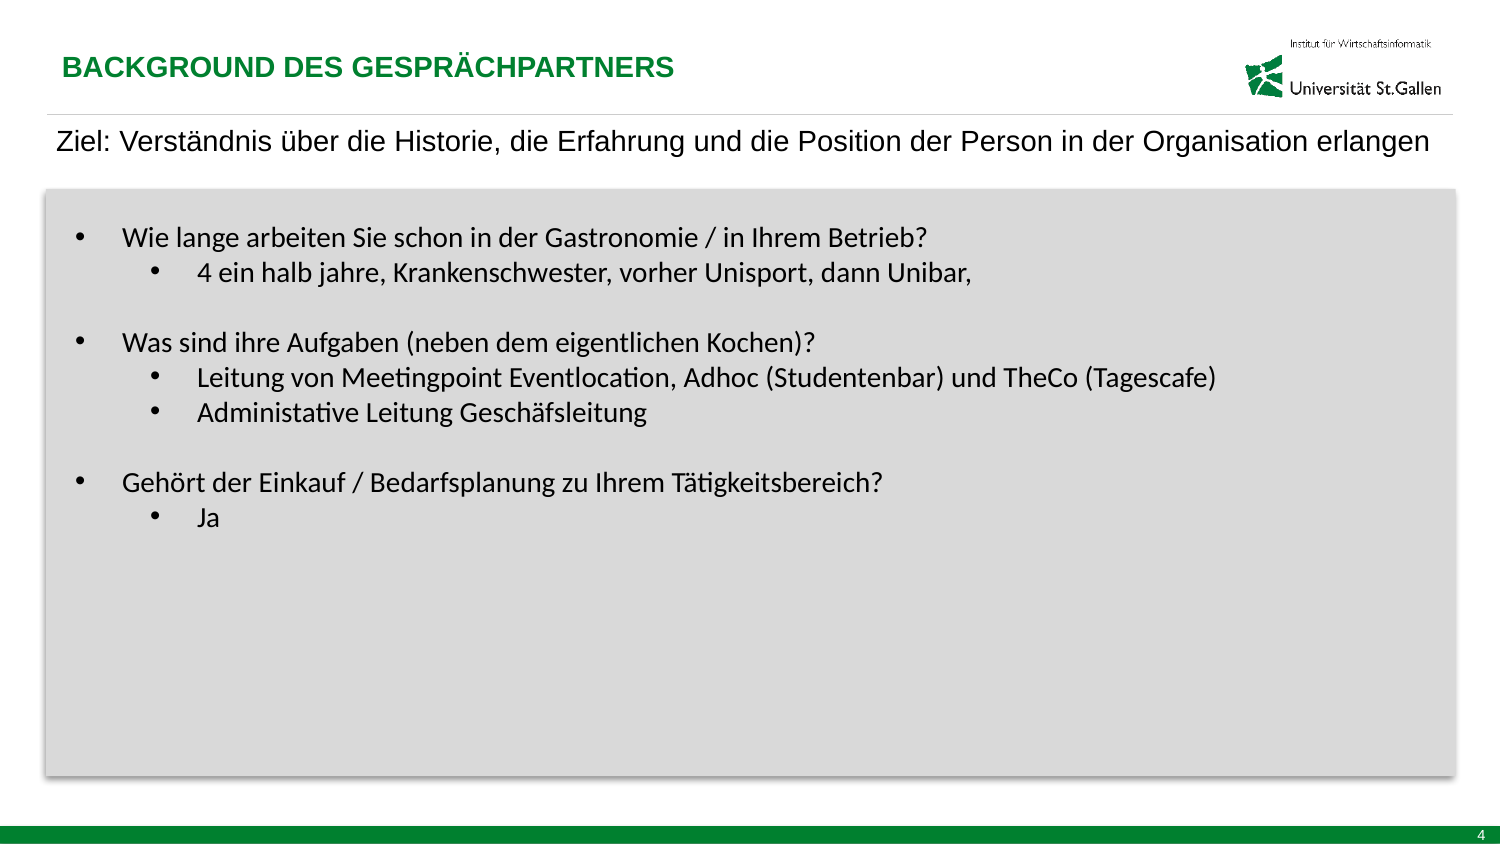

BACKGROUND DES GESPRÄCHPARTNERS

Ziel: Verständnis über die Historie, die Erfahrung und die Position der Person in der Organisation erlangen
Wie lange arbeiten Sie schon in der Gastronomie / in Ihrem Betrieb?
4 ein halb jahre, Krankenschwester, vorher Unisport, dann Unibar,

Was sind ihre Aufgaben (neben dem eigentlichen Kochen)?
Leitung von Meetingpoint Eventlocation, Adhoc (Studentenbar) und TheCo (Tagescafe)
Administative Leitung Geschäfsleitung

Gehört der Einkauf / Bedarfsplanung zu Ihrem Tätigkeitsbereich?
Ja